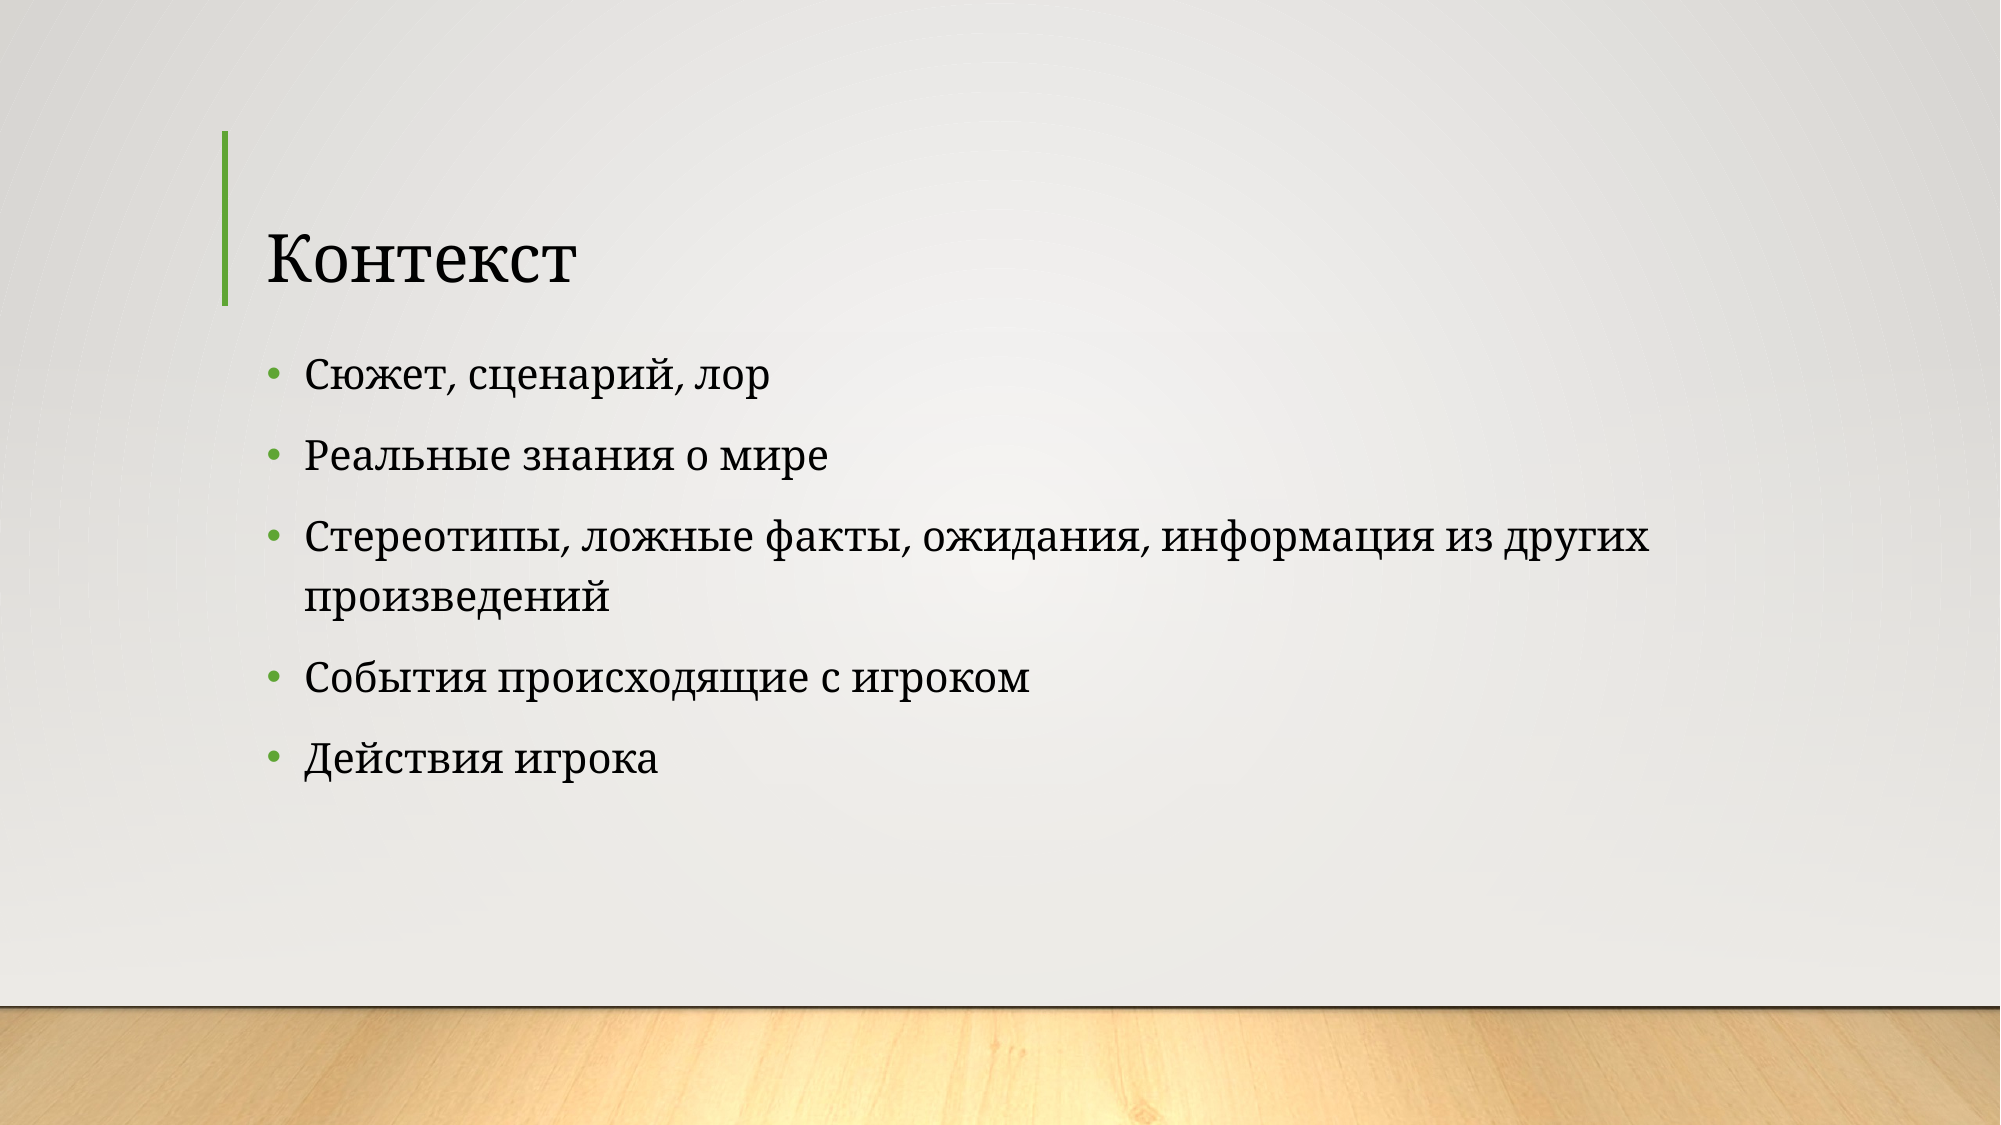

# Контекст
Сюжет, сценарий, лор
Реальные знания о мире
Стереотипы, ложные факты, ожидания, информация из других произведений
События происходящие с игроком
Действия игрока